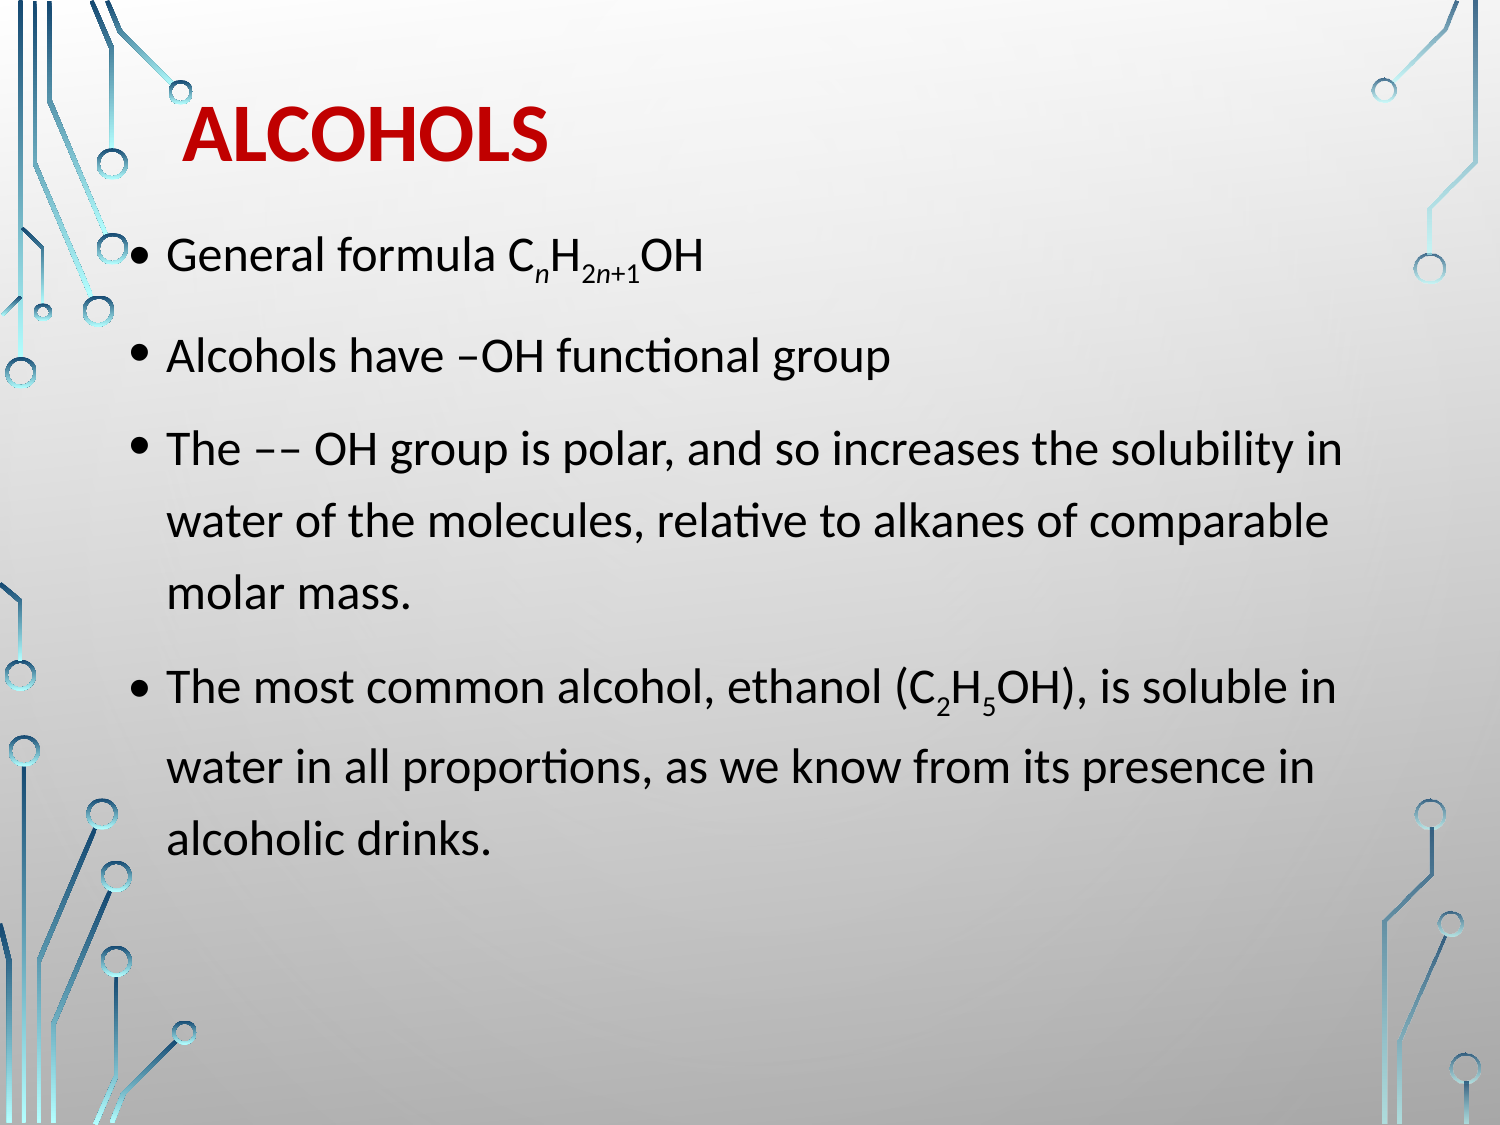

# Alcohols
General formula CnH2n+1OH
Alcohols have –OH functional group
The –– OH group is polar, and so increases the solubility in water of the molecules, relative to alkanes of comparable molar mass.
The most common alcohol, ethanol (C2H5OH), is soluble in water in all proportions, as we know from its presence in alcoholic drinks.